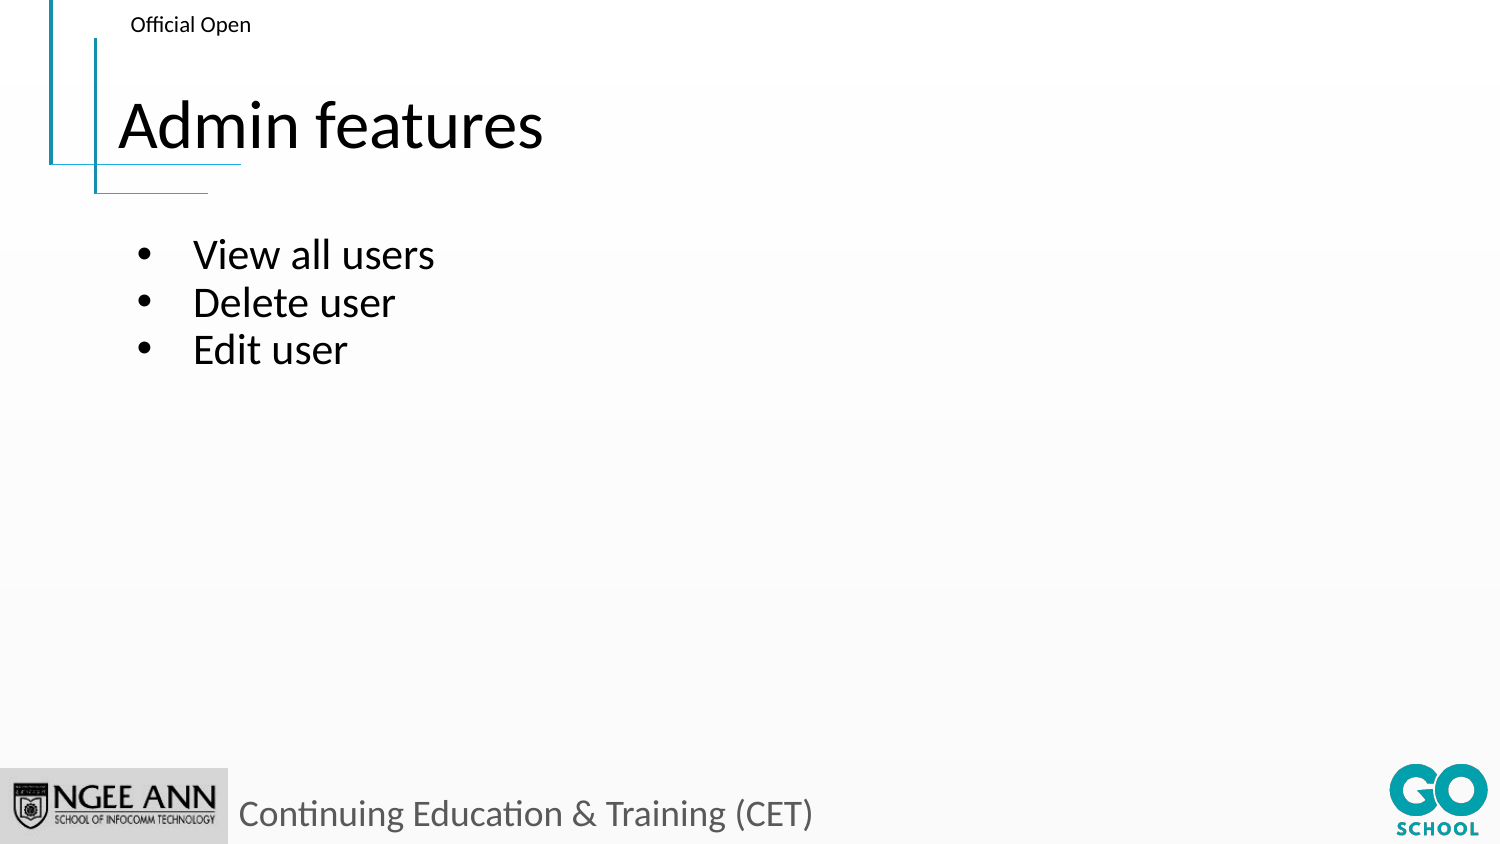

# Admin features
View all users
Delete user
Edit user